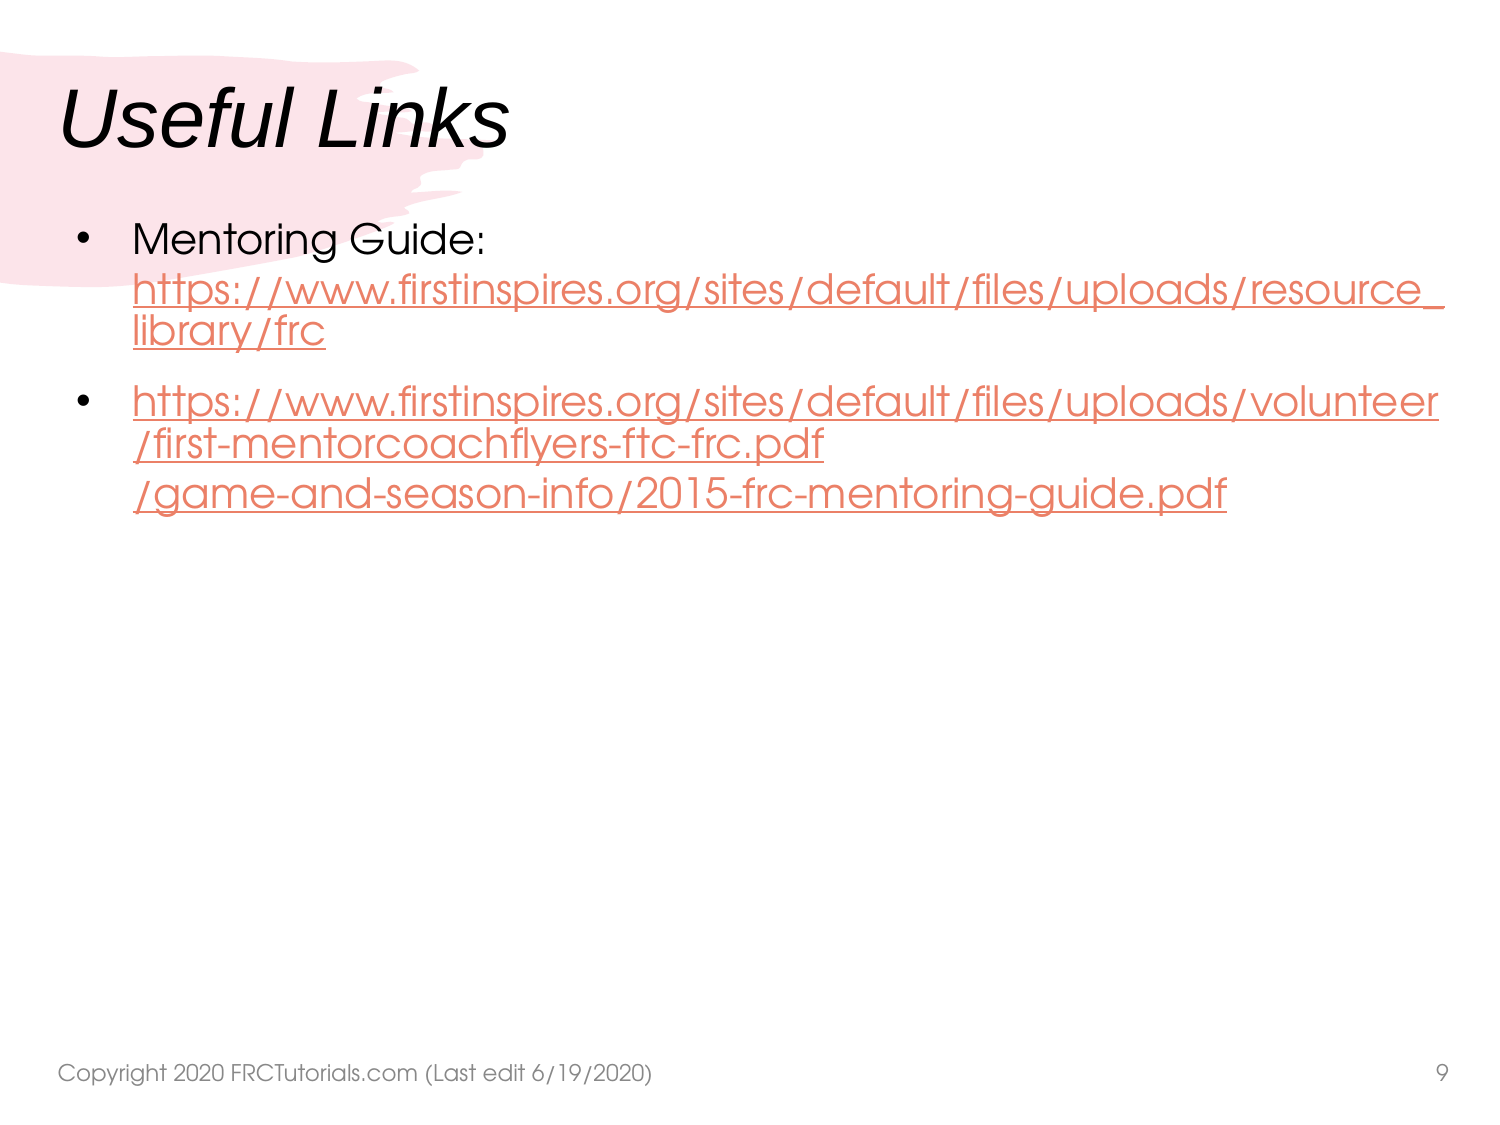

# Useful Links
Mentoring Guide: https://www.firstinspires.org/sites/default/files/uploads/resource_library/frc
https://www.firstinspires.org/sites/default/files/uploads/volunteer/first-mentorcoachflyers-ftc-frc.pdf/game-and-season-info/2015-frc-mentoring-guide.pdf
Copyright 2020 FRCTutorials.com (Last edit 6/19/2020)
9